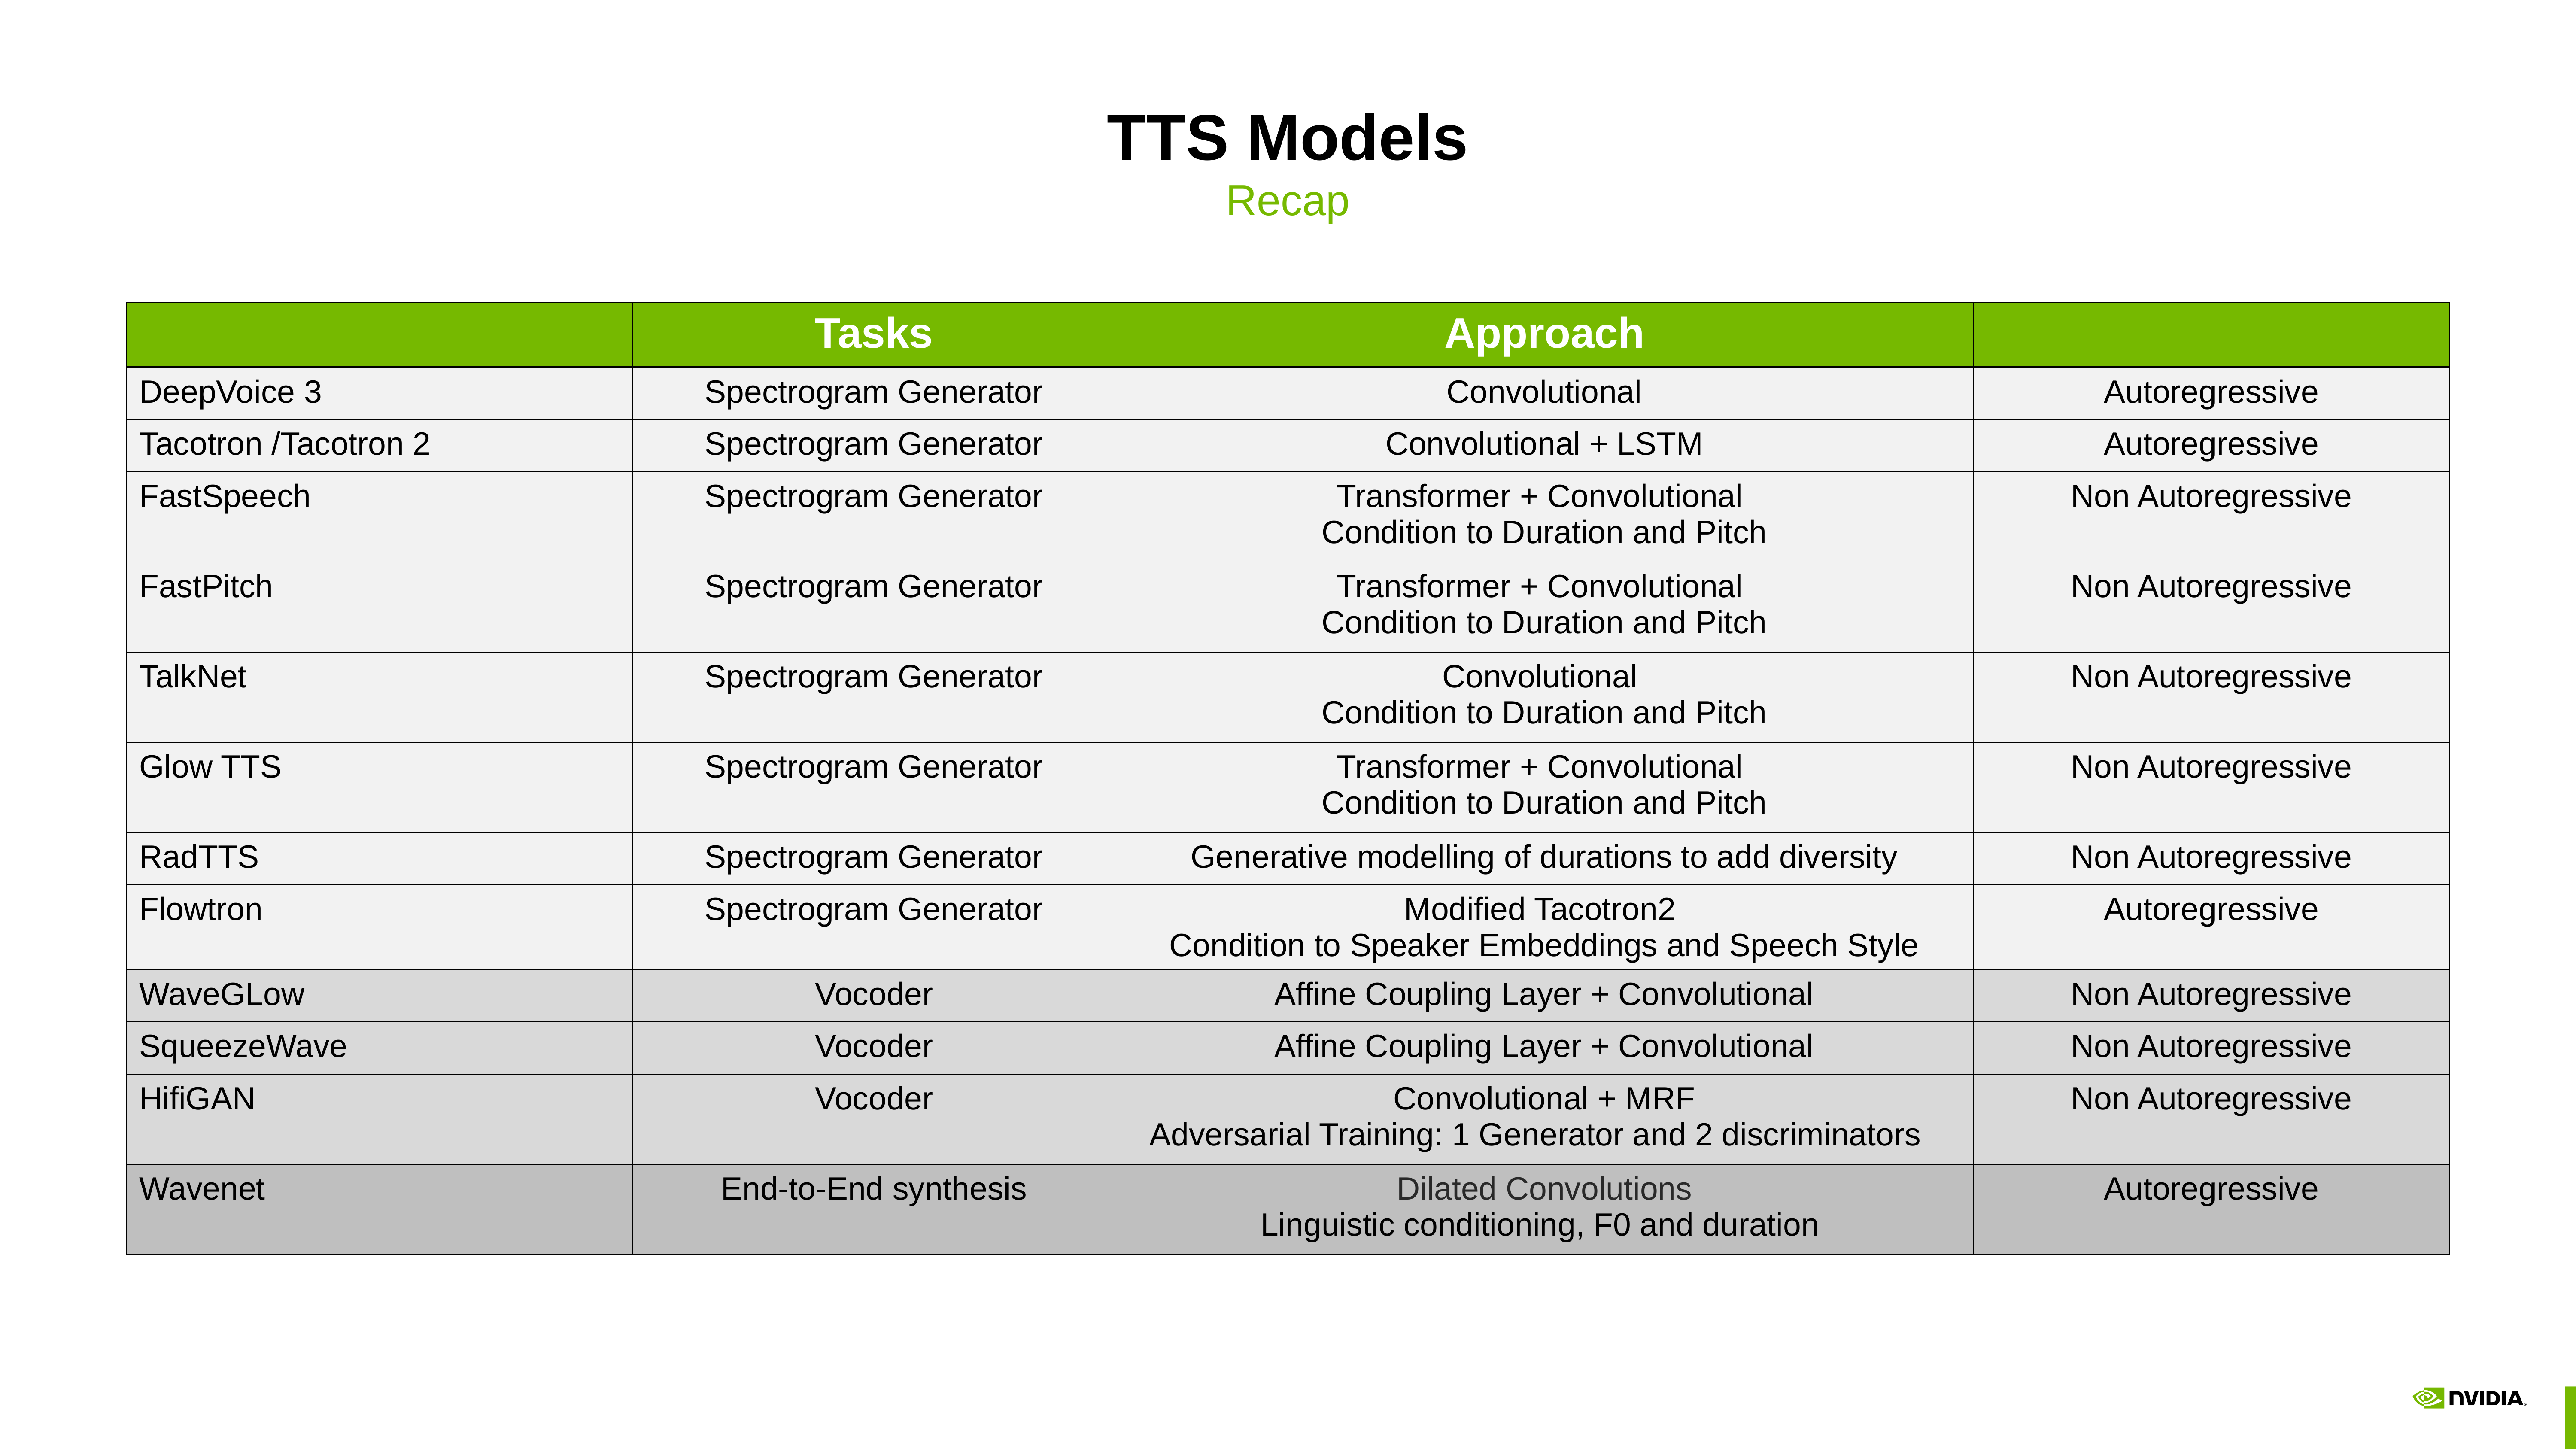

# TTS Models
Recap
|  | Tasks | Approach |  |
| --- | --- | --- | --- |
| DeepVoice 3 | Spectrogram Generator | Convolutional | Autoregressive |
| Tacotron /Tacotron 2 | Spectrogram Generator | Convolutional + LSTM | Autoregressive |
| FastSpeech | Spectrogram Generator | Transformer + Convolutional Condition to Duration and Pitch | Non Autoregressive |
| FastPitch | Spectrogram Generator | Transformer + Convolutional Condition to Duration and Pitch | Non Autoregressive |
| TalkNet | Spectrogram Generator | Convolutional Condition to Duration and Pitch | Non Autoregressive |
| Glow TTS | Spectrogram Generator | Transformer + Convolutional Condition to Duration and Pitch | Non Autoregressive |
| RadTTS | Spectrogram Generator | Generative modelling of durations to add diversity | Non Autoregressive |
| Flowtron | Spectrogram Generator | Modified Tacotron2 Condition to Speaker Embeddings and Speech Style | Autoregressive |
| WaveGLow | Vocoder | Affine Coupling Layer + Convolutional | Non Autoregressive |
| SqueezeWave | Vocoder | Affine Coupling Layer + Convolutional | Non Autoregressive |
| HifiGAN | Vocoder | Convolutional + MRF Adversarial Training: 1 Generator and 2 discriminators | Non Autoregressive |
| Wavenet | End-to-End synthesis | Dilated Convolutions Linguistic conditioning, F0 and duration | Autoregressive |